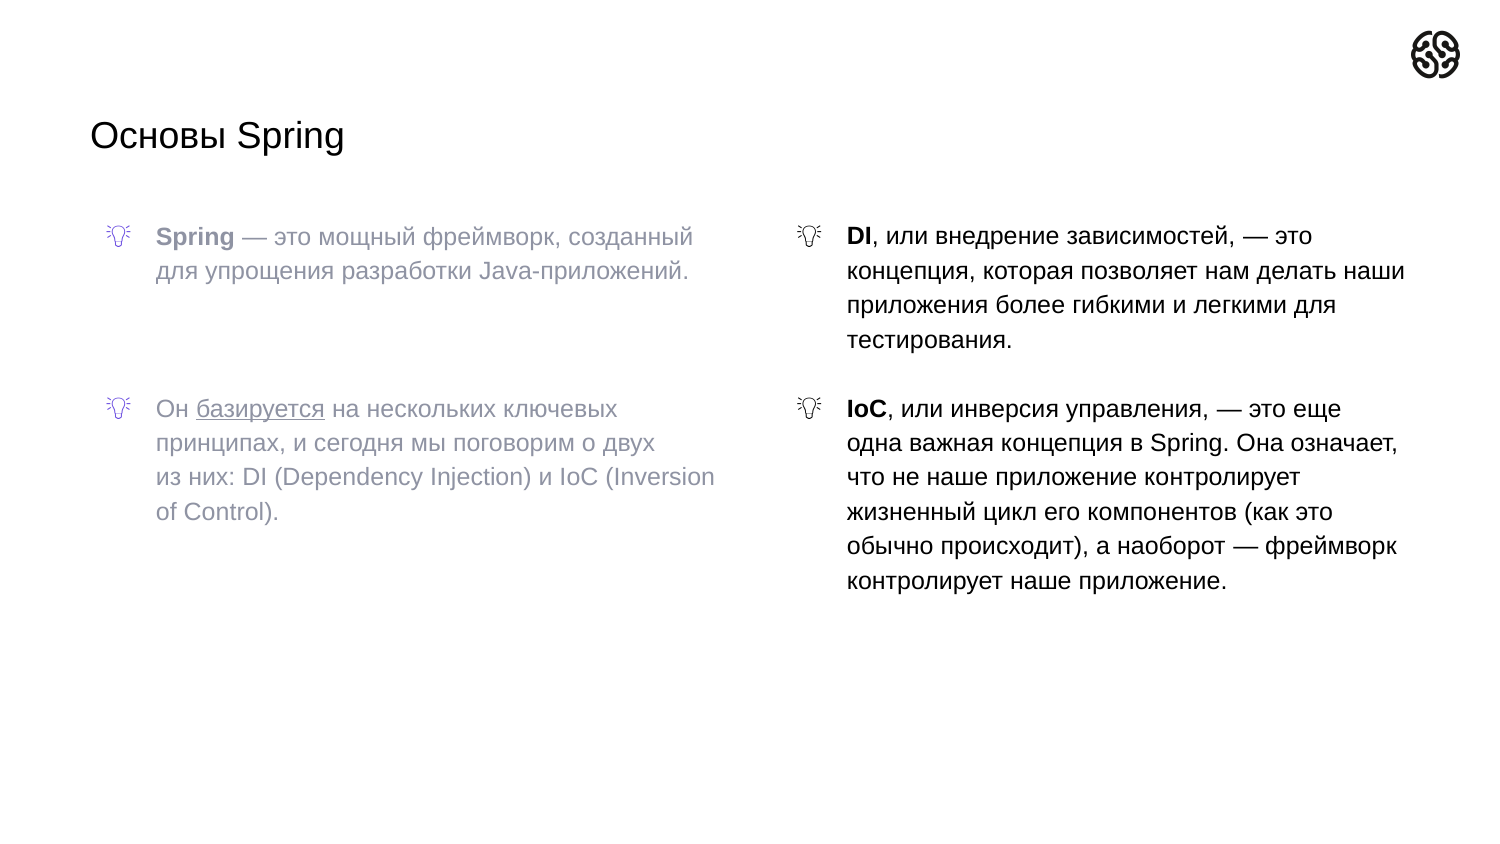

# Основы Spring
Spring — это мощный фреймворк, созданный для упрощения разработки Java-приложений.

Он базируется на нескольких ключевых принципах, и сегодня мы поговорим о двух
из них: DI (Dependency Injection) и IoC (Inversion of Control).
DI, или внедрение зависимостей, — это концепция, которая позволяет нам делать наши приложения более гибкими и легкими для тестирования.

IoC, или инверсия управления, — это еще
одна важная концепция в Spring. Она означает, что не наше приложение контролирует жизненный цикл его компонентов (как это обычно происходит), а наоборот — фреймворк контролирует наше приложение.